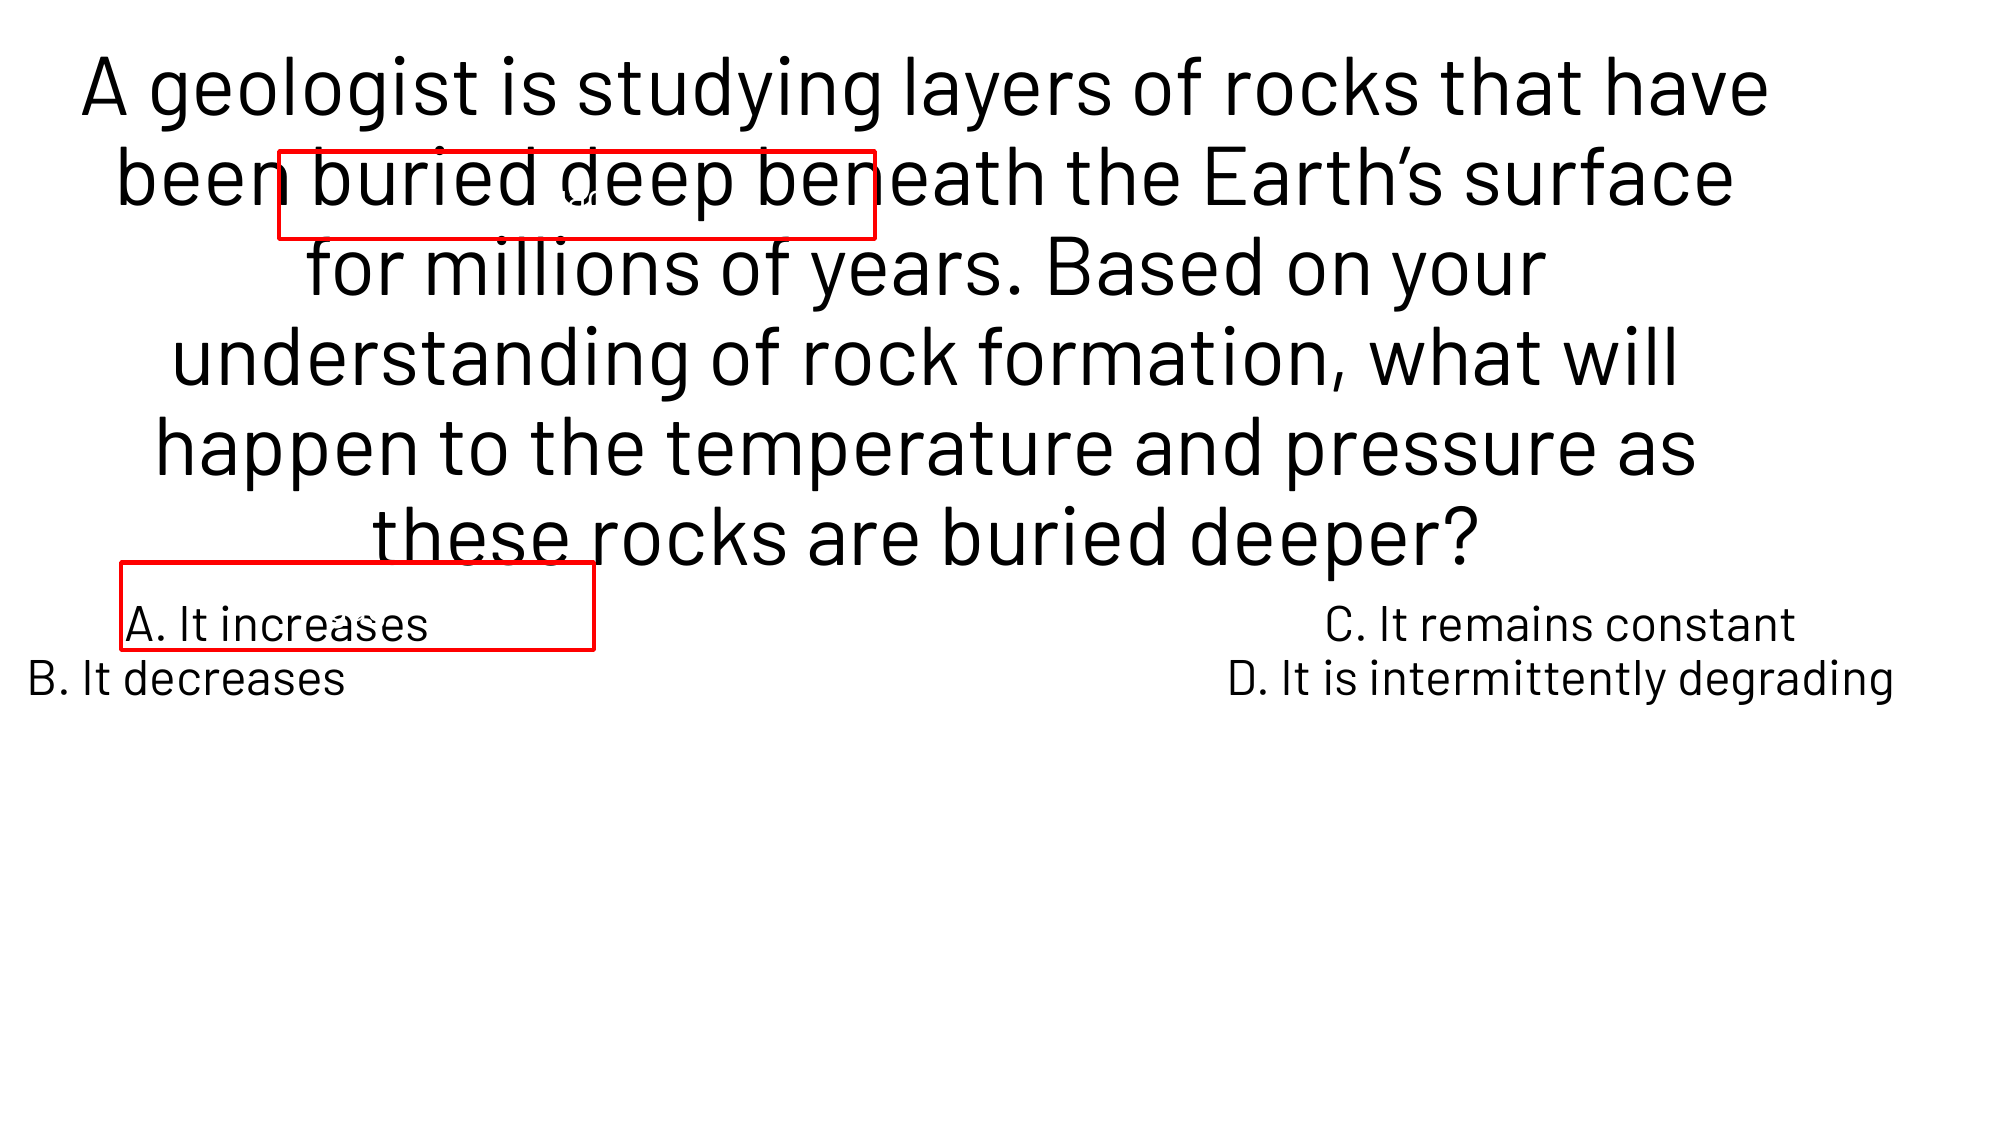

gag
# A geologist is studying layers of rocks that have been buried deep beneath the Earth’s surface for millions of years. Based on your understanding of rock formation, what will happen to the temperature and pressure as these rocks are buried deeper?
gag
A. It increases						C. It remains constant
B. It decreases						D. It is intermittently degrading